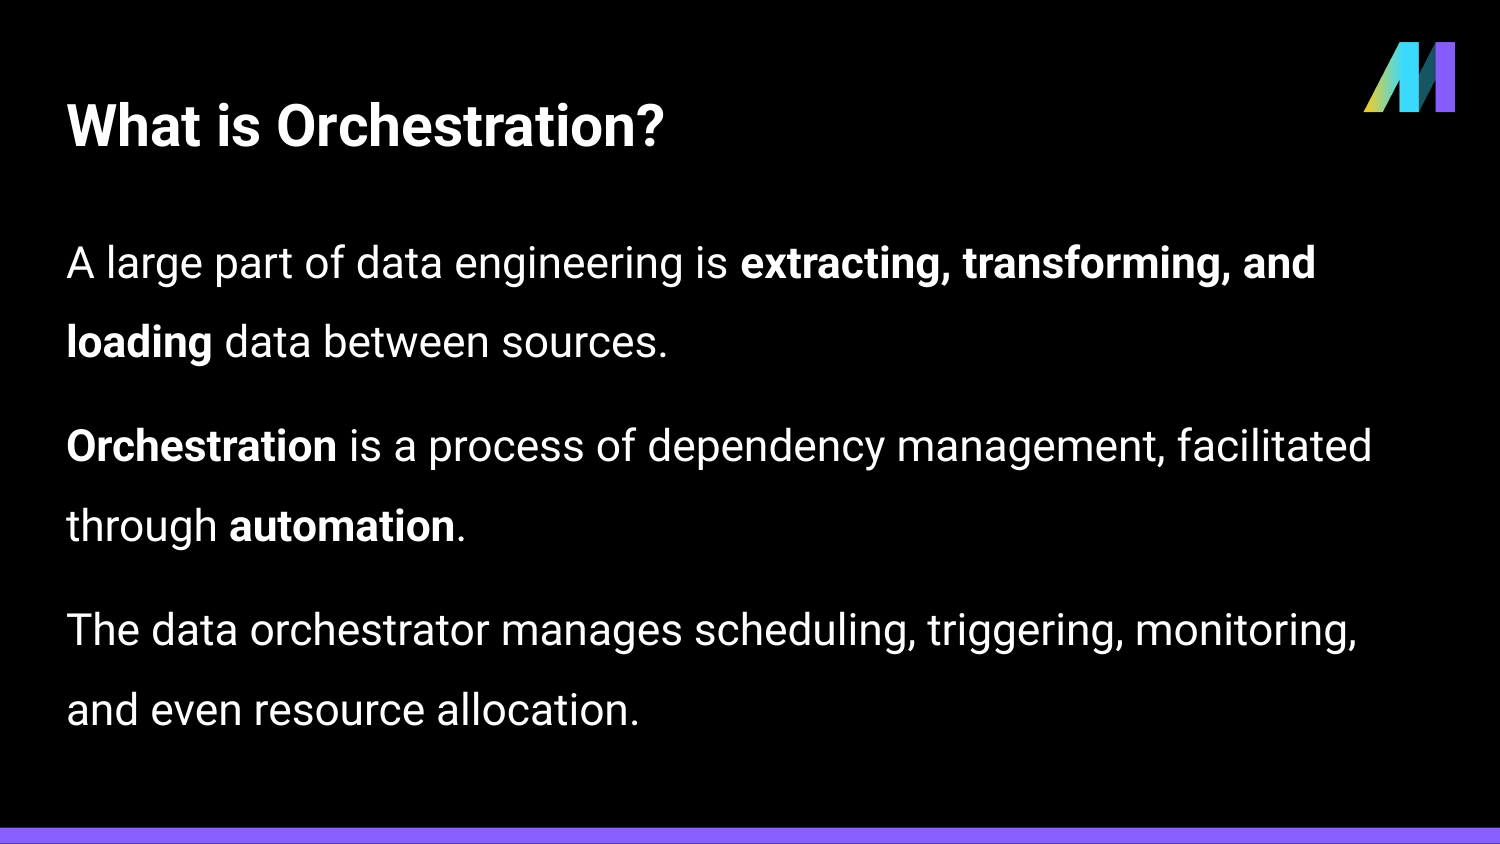

# What is Orchestration?
A large part of data engineering is extracting, transforming, and loading data between sources.
Orchestration is a process of dependency management, facilitated through automation.
The data orchestrator manages scheduling, triggering, monitoring, and even resource allocation.